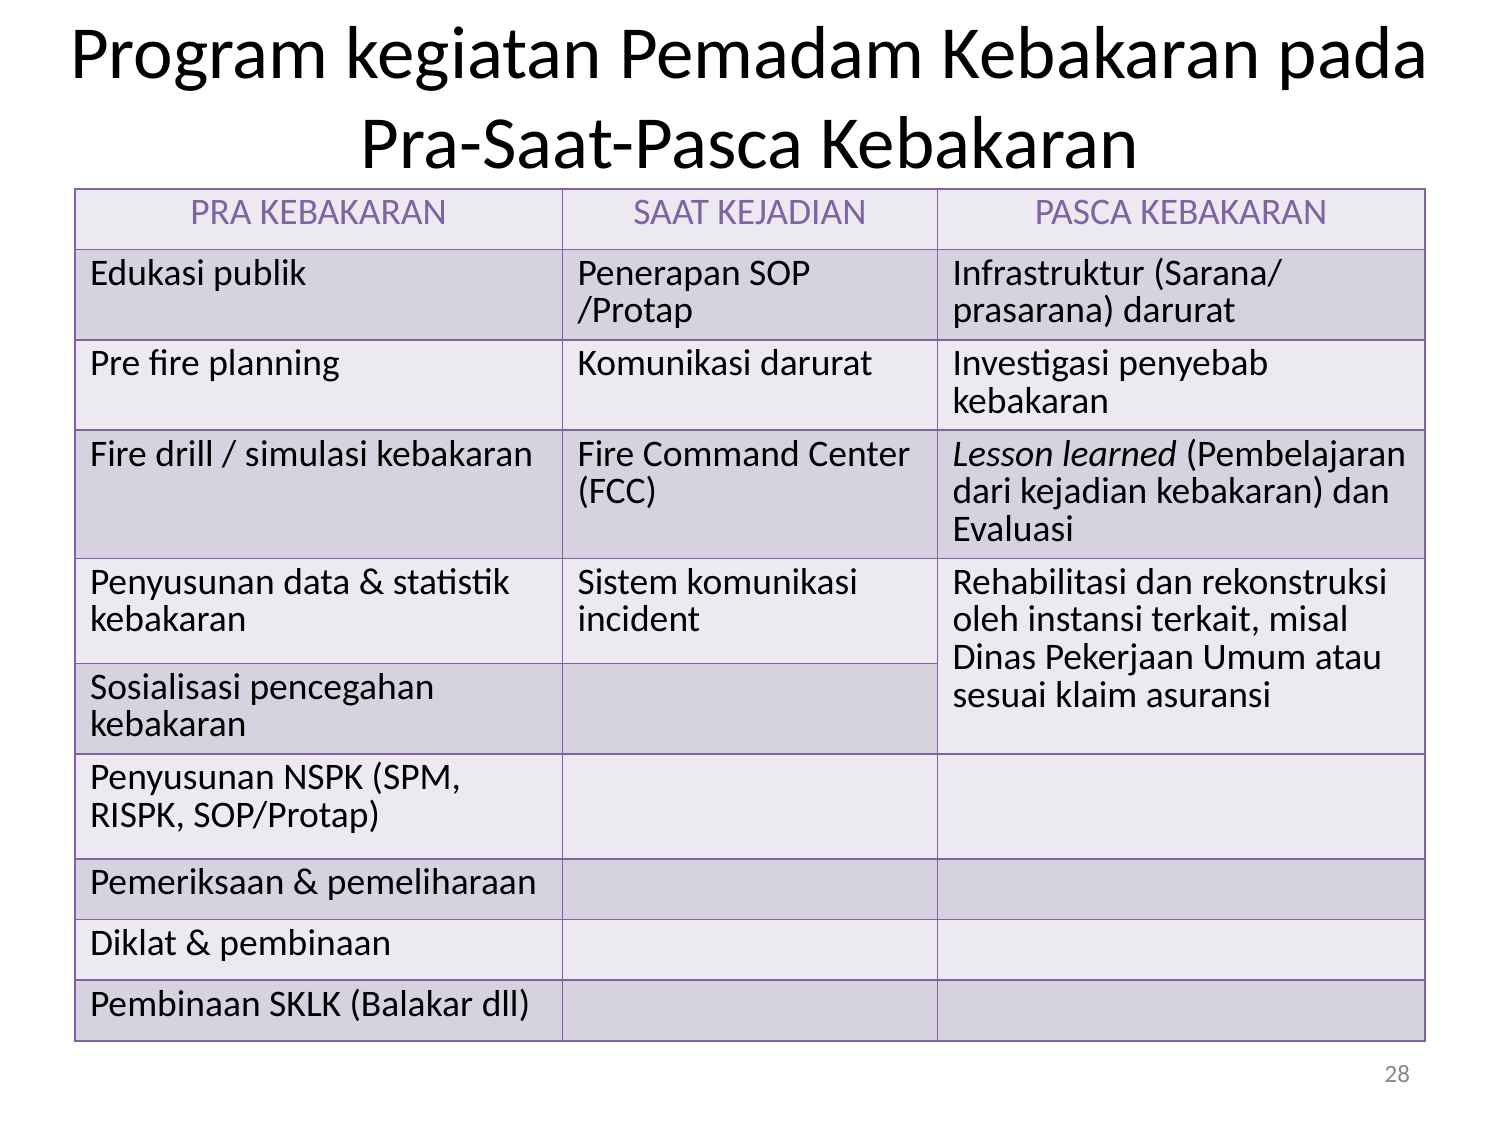

# Program kegiatan Pemadam Kebakaran pada Pra-Saat-Pasca Kebakaran
| PRA KEBAKARAN | SAAT KEJADIAN | PASCA KEBAKARAN |
| --- | --- | --- |
| Edukasi publik | Penerapan SOP /Protap | Infrastruktur (Sarana/ prasarana) darurat |
| Pre fire planning | Komunikasi darurat | Investigasi penyebab kebakaran |
| Fire drill / simulasi kebakaran | Fire Command Center (FCC) | Lesson learned (Pembelajaran dari kejadian kebakaran) dan Evaluasi |
| Penyusunan data & statistik kebakaran | Sistem komunikasi incident | Rehabilitasi dan rekonstruksi oleh instansi terkait, misal Dinas Pekerjaan Umum atau sesuai klaim asuransi |
| Sosialisasi pencegahan kebakaran |  |  |
| Penyusunan NSPK (SPM, RISPK, SOP/Protap) |  |  |
| Pemeriksaan & pemeliharaan |  |  |
| Diklat & pembinaan |  |  |
| Pembinaan SKLK (Balakar dll) |  |  |
28